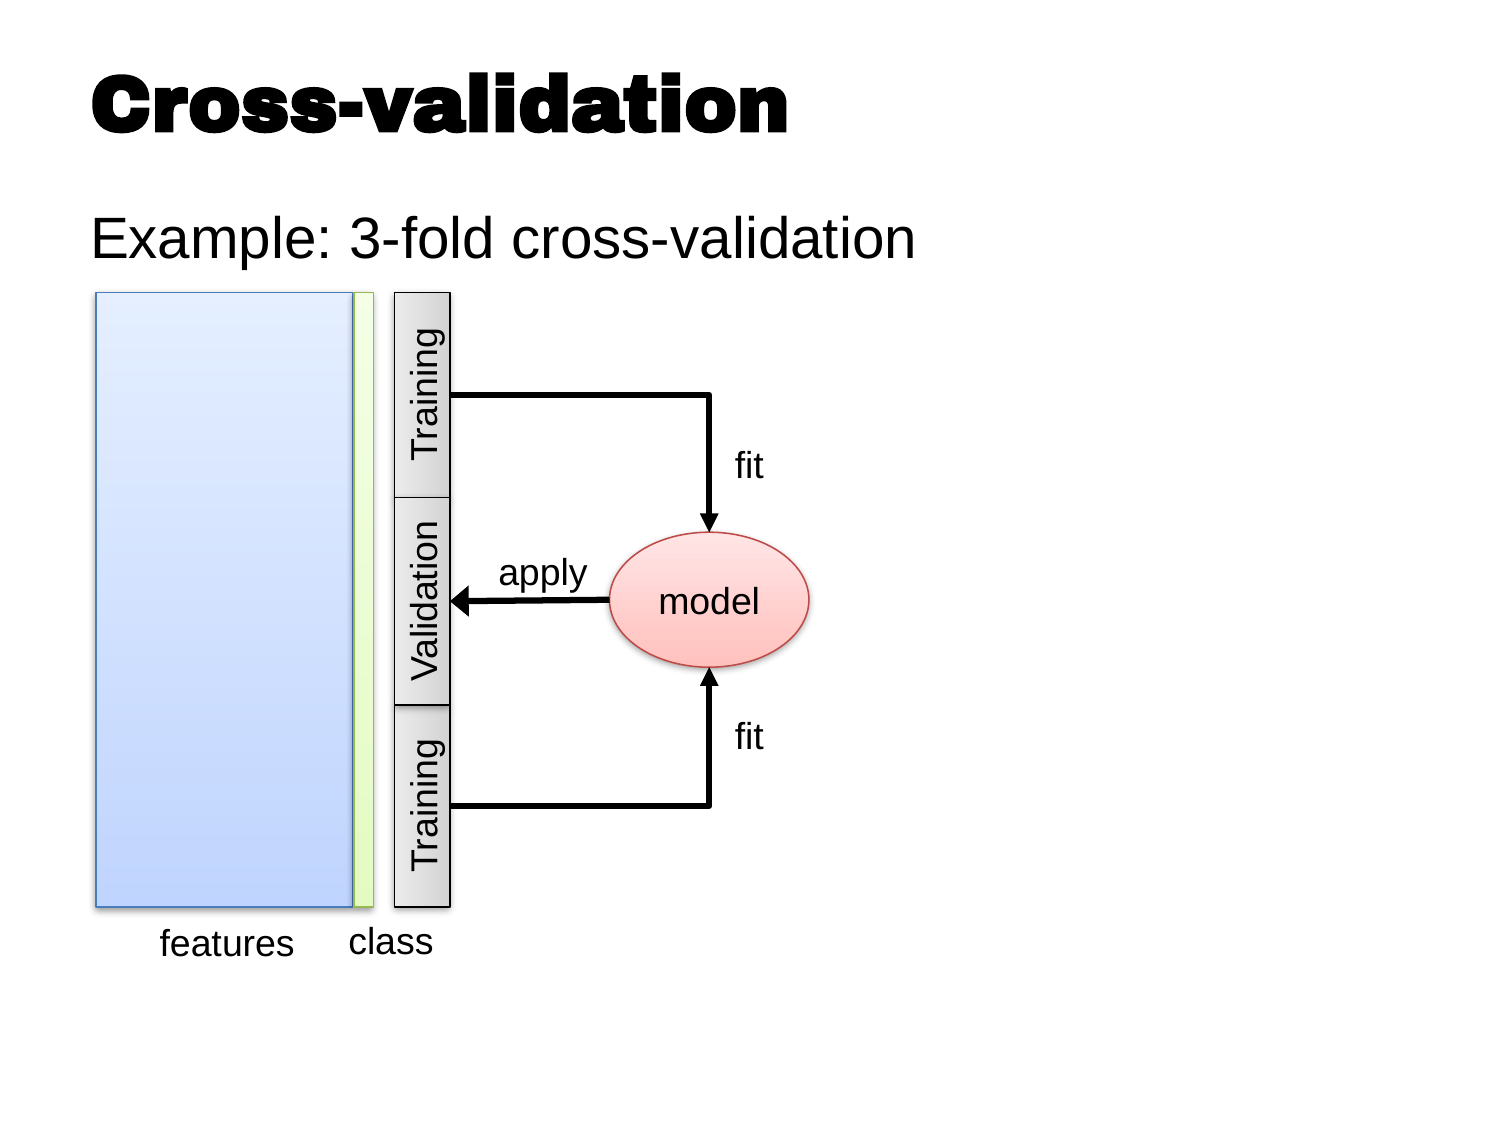

# Cross-validation
Example: 3-fold cross-validation

Training
fit
model
apply
Validation
fit
Training
class
features